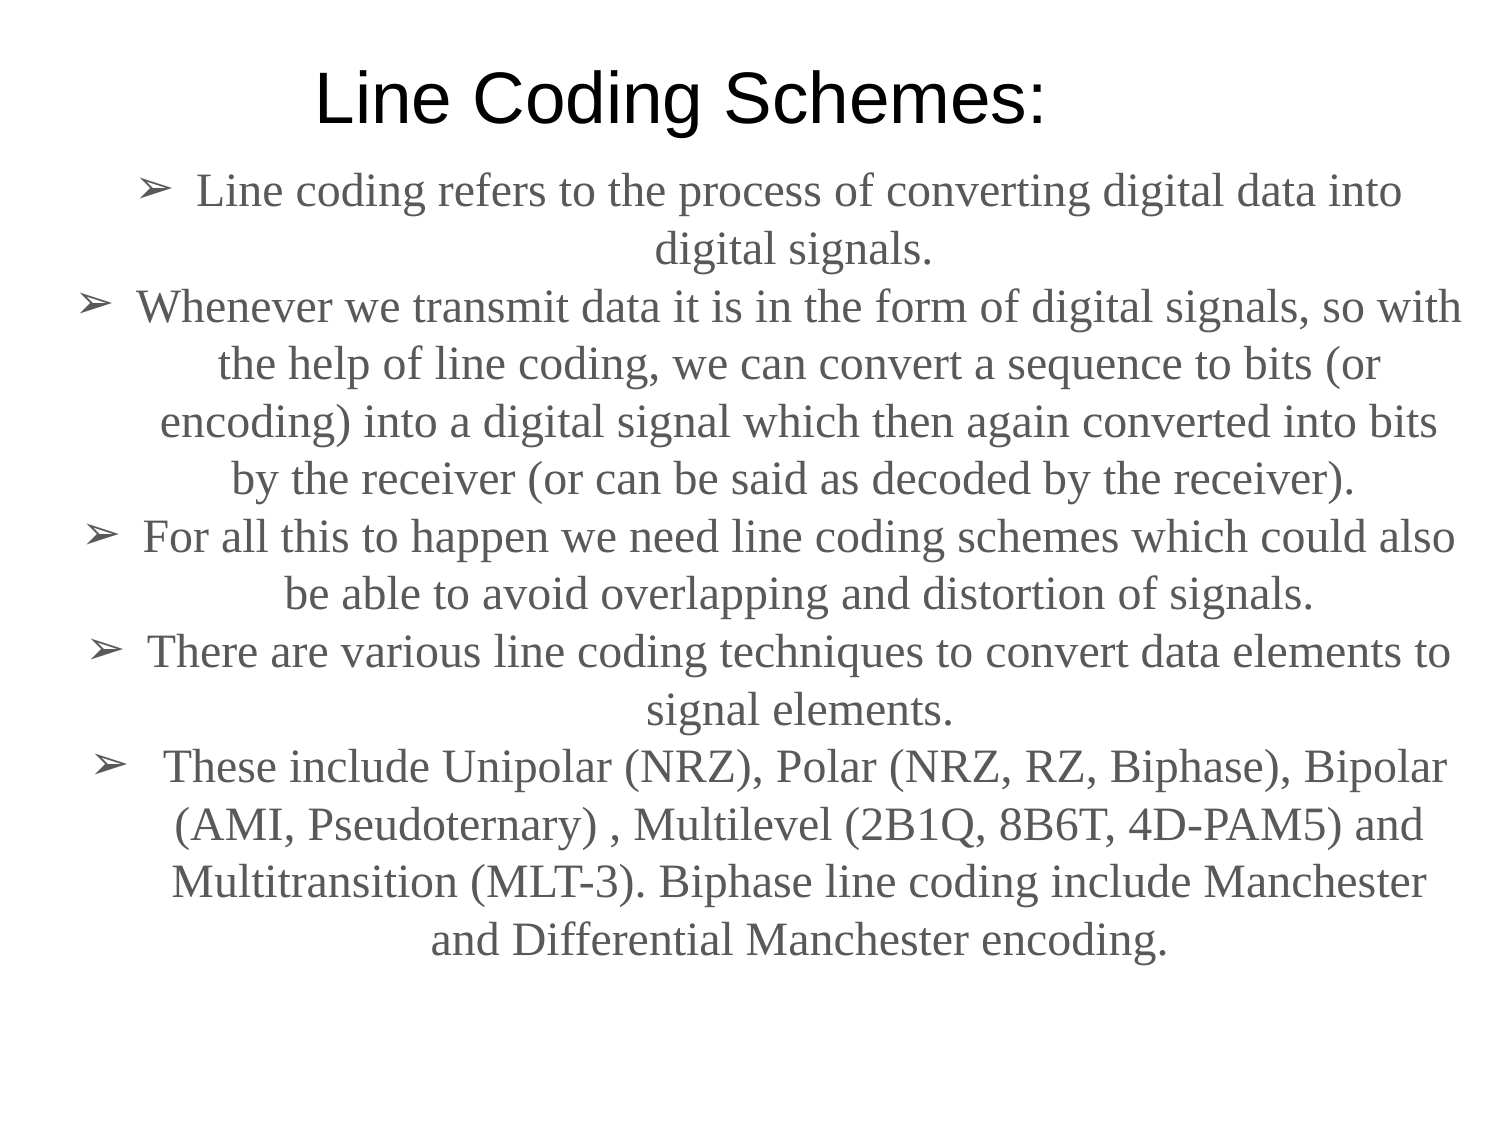

# Line Coding Schemes:
Line coding refers to the process of converting digital data into digital signals.
Whenever we transmit data it is in the form of digital signals, so with the help of line coding, we can convert a sequence to bits (or encoding) into a digital signal which then again converted into bits by the receiver (or can be said as decoded by the receiver).
For all this to happen we need line coding schemes which could also be able to avoid overlapping and distortion of signals.
There are various line coding techniques to convert data elements to signal elements.
 These include Unipolar (NRZ), Polar (NRZ, RZ, Biphase), Bipolar (AMI, Pseudoternary) , Multilevel (2B1Q, 8B6T, 4D-PAM5) and Multitransition (MLT-3). Biphase line coding include Manchester and Differential Manchester encoding.